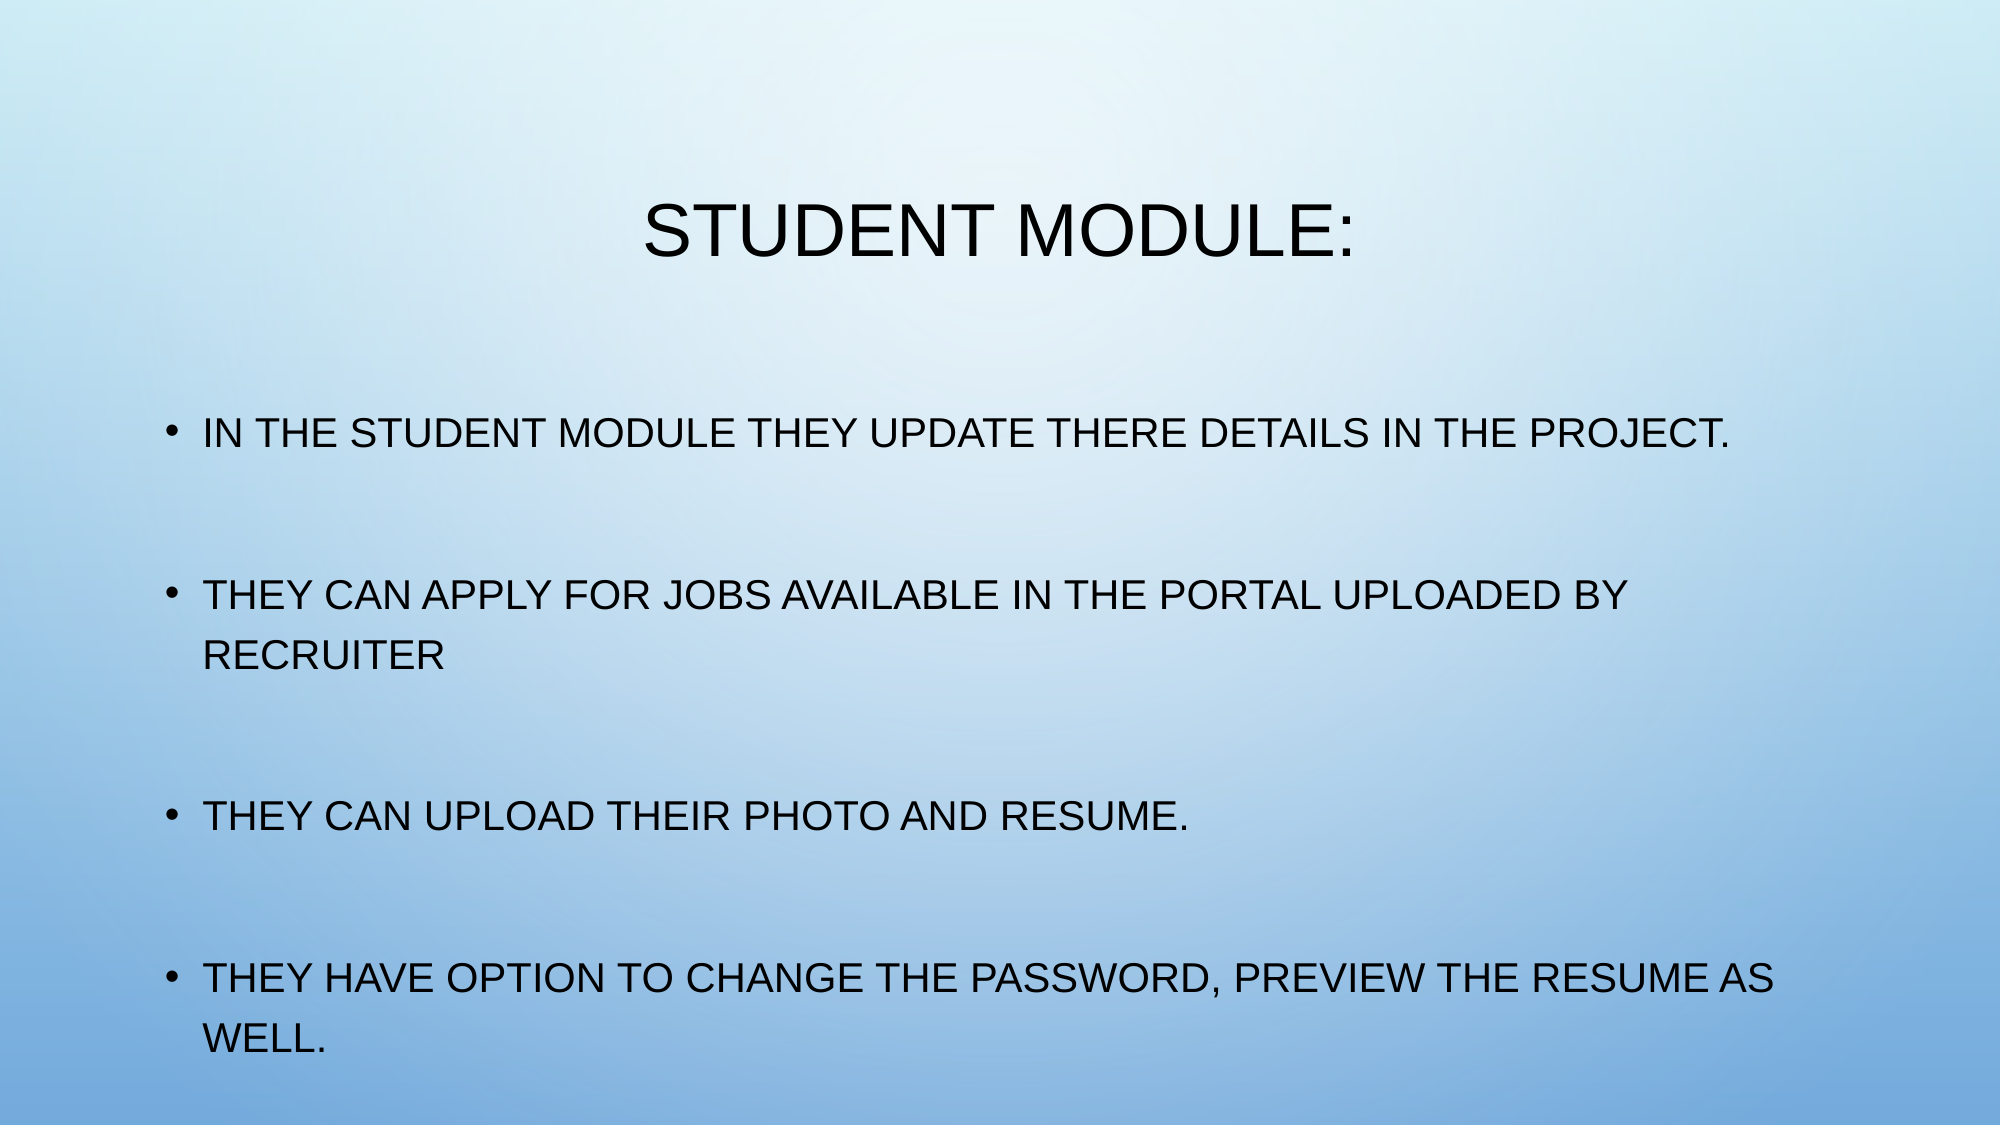

# Student Module:
IN THE STUDENT MODULE THEY UPDATE THERE DETAILS IN THE PROJECT.

THEY CAN APPLY FOR JOBS AVAILABLE IN THE PORTAL UPLOADED BY RECRUITER

THEY CAN UPLOAD THEIR PHOTO AND RESUME.

THEY HAVE OPTION TO CHANGE THE PASSWORD, PREVIEW THE RESUME AS WELL.